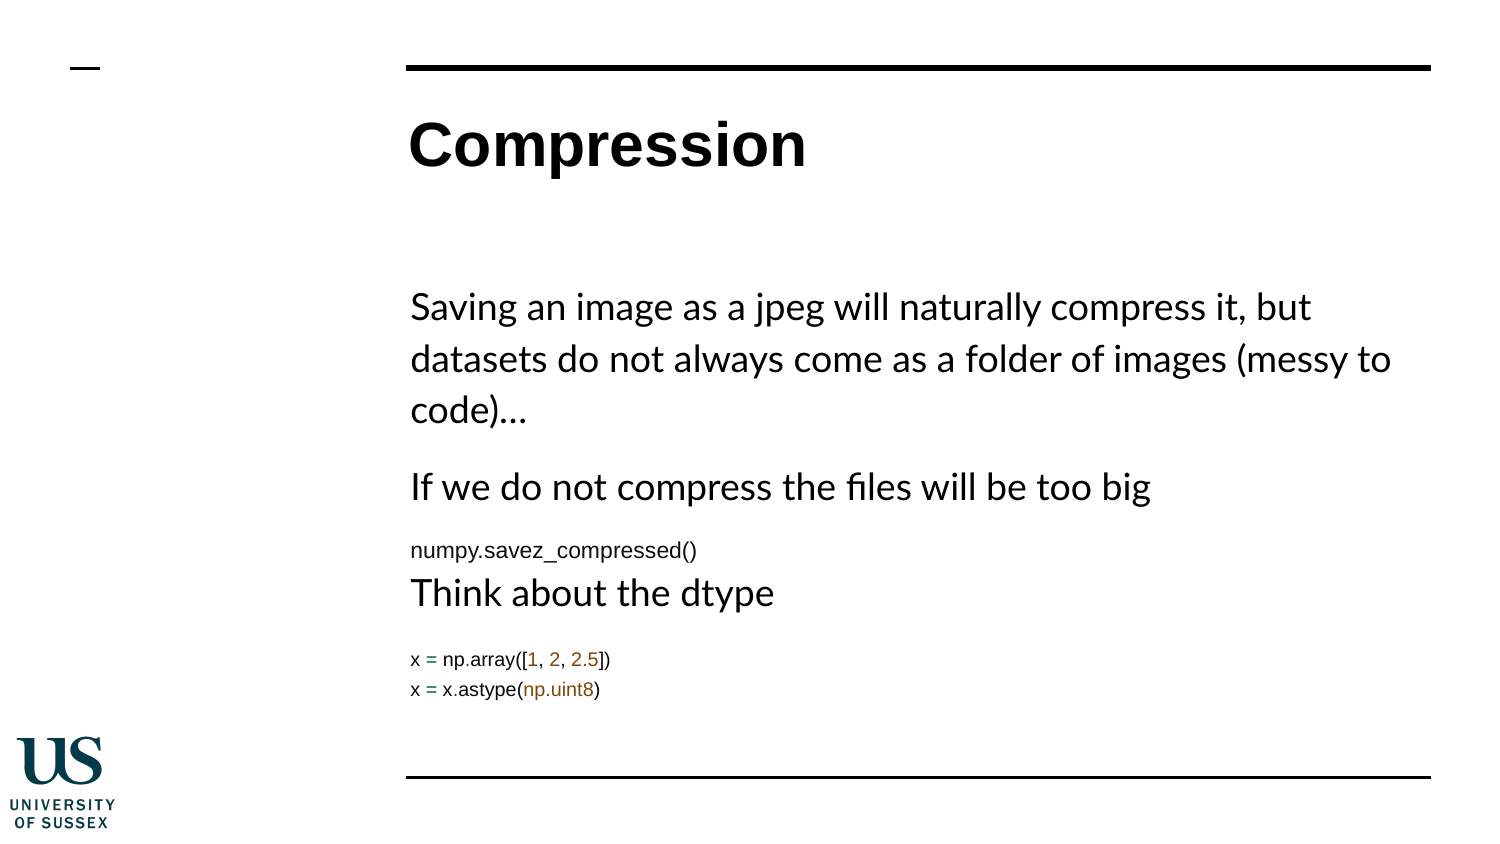

# Compression
Saving an image as a jpeg will naturally compress it, but datasets do not always come as a folder of images (messy to code)…
If we do not compress the files will be too big
numpy.savez_compressed()
Think about the dtype
x = np.array([1, 2, 2.5])
x = x.astype(np.uint8)